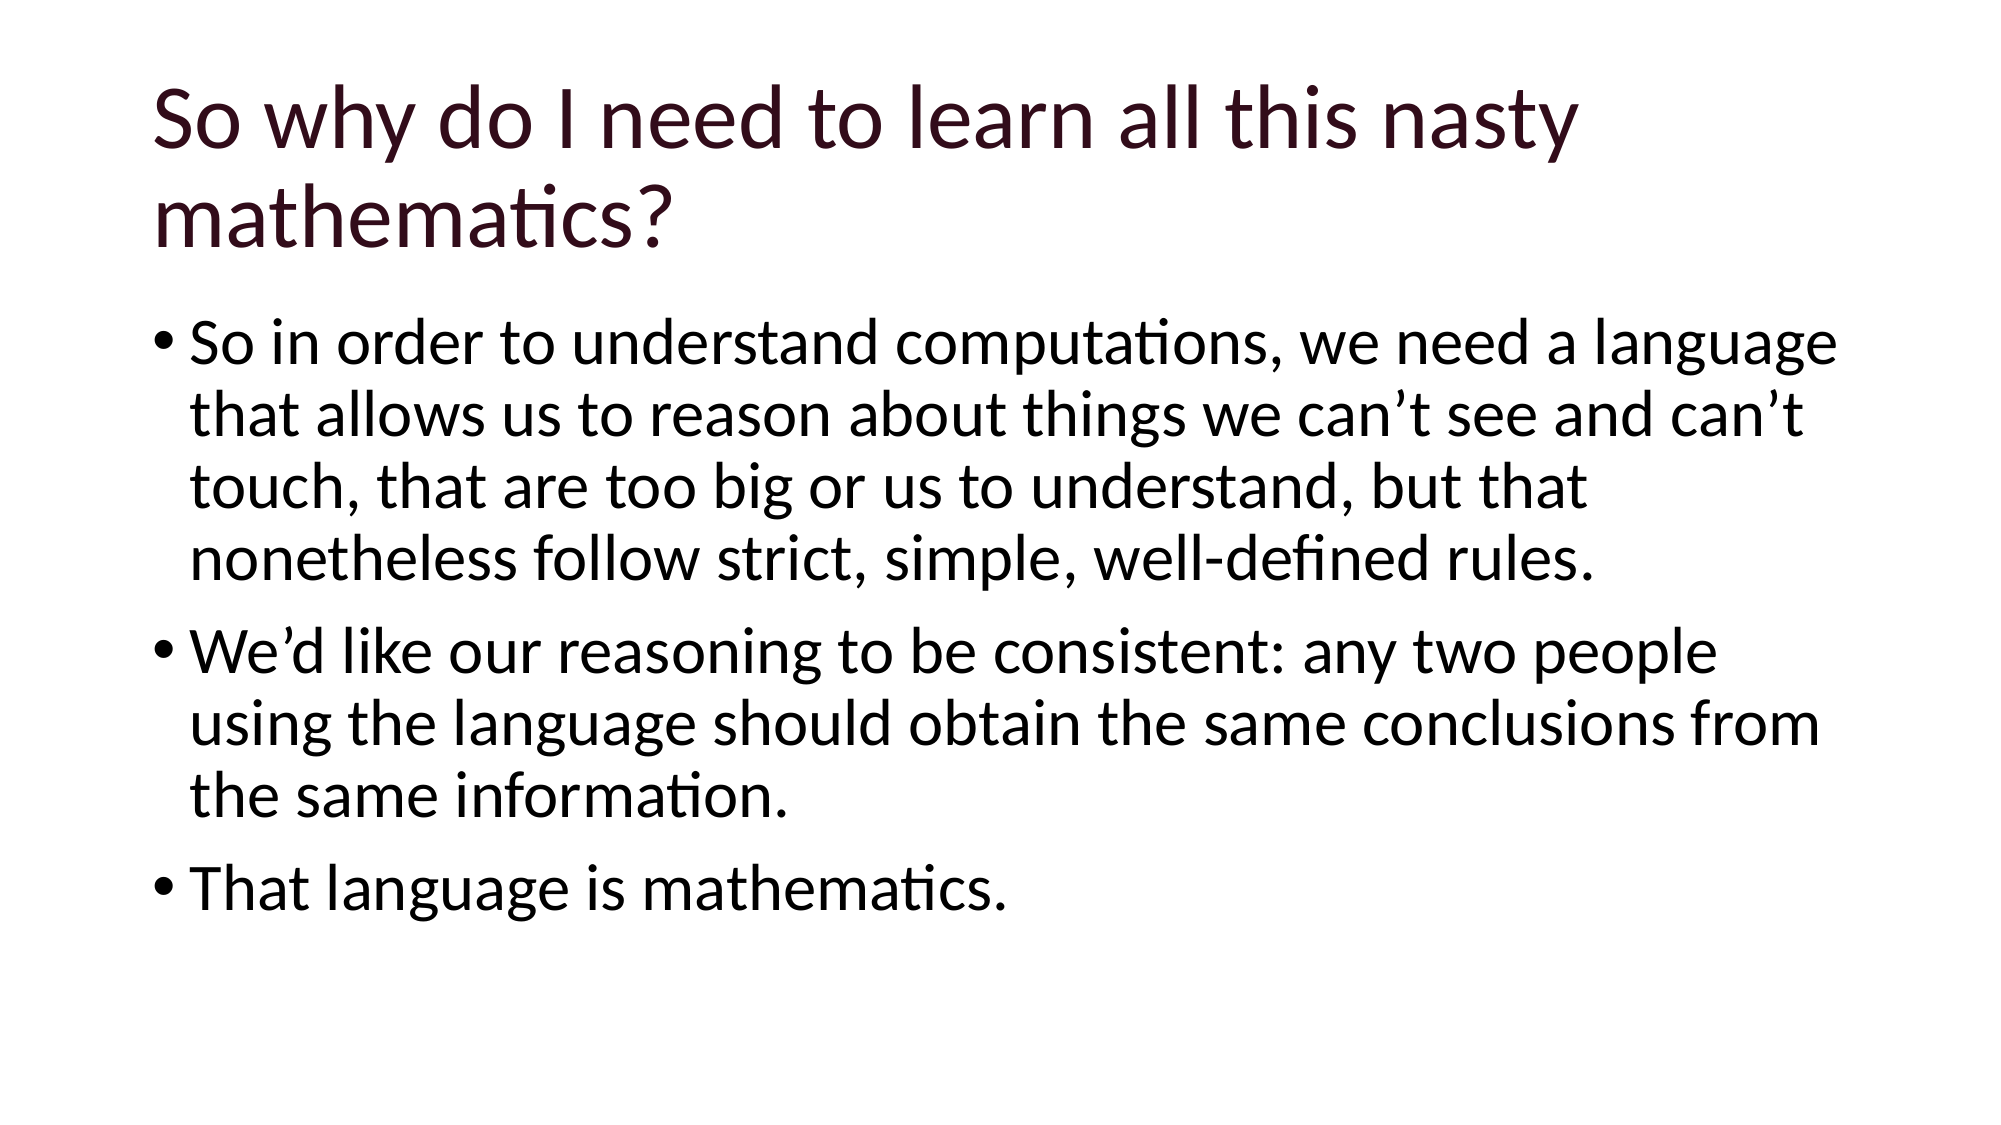

# So why do I need to learn all this nasty mathematics?
So in order to understand computations, we need a language that allows us to reason about things we can’t see and can’t touch, that are too big or us to understand, but that nonetheless follow strict, simple, well-defined rules.
We’d like our reasoning to be consistent: any two people using the language should obtain the same conclusions from the same information.
That language is mathematics.